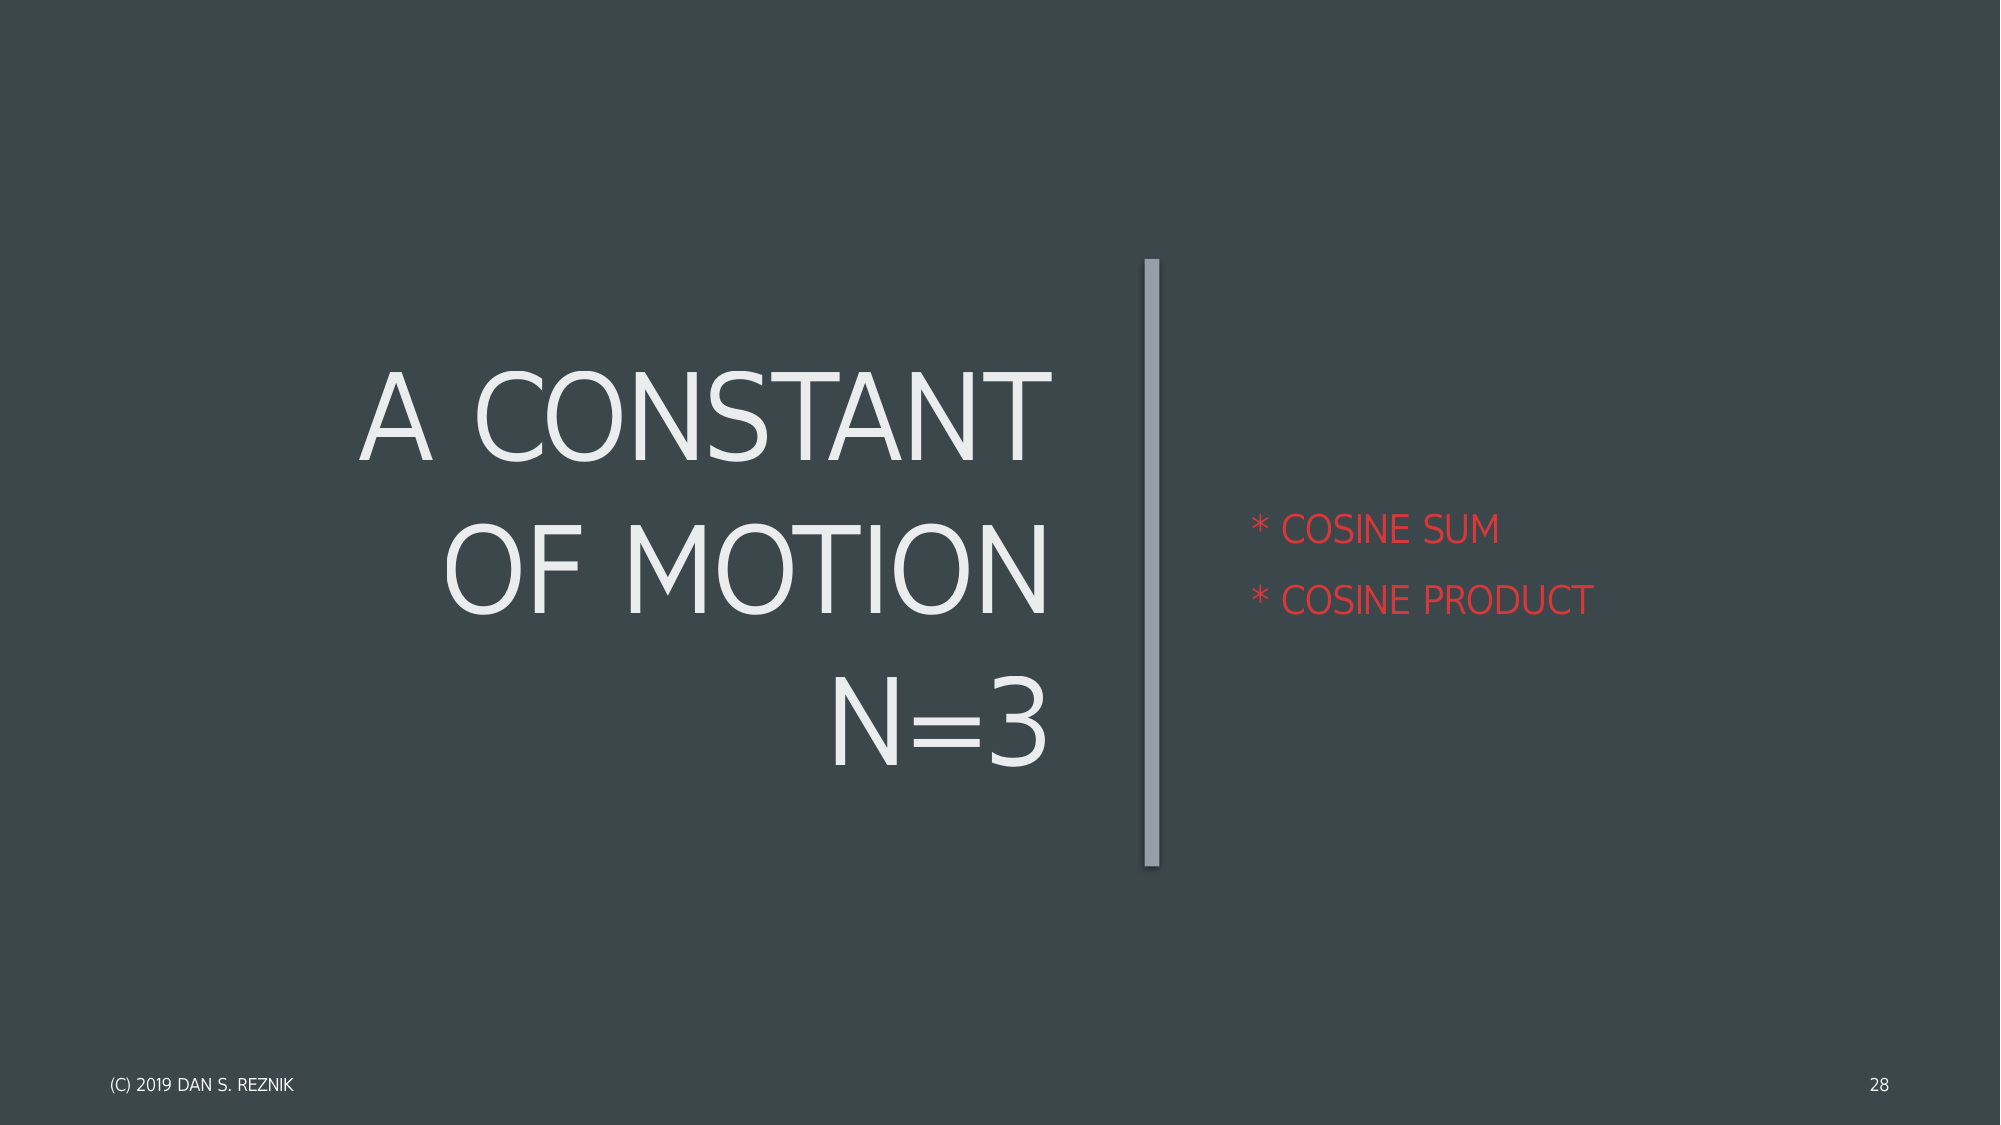

# A Constant of motion n=3
* Cosine sum
* Cosine product

(c) 2019 Dan S. Reznik
28